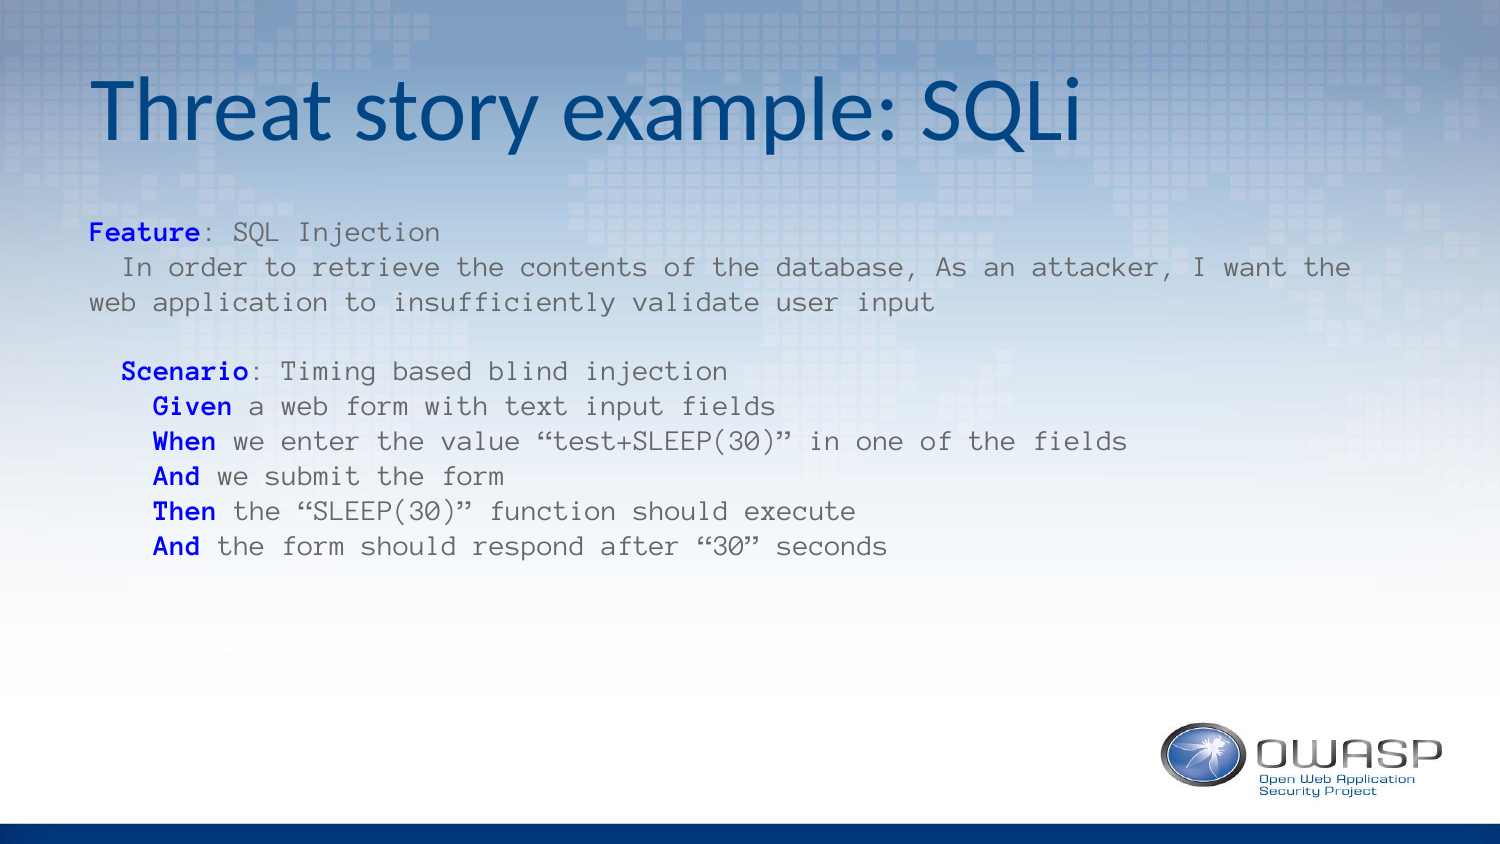

# Threat story example: SQLi
Feature: SQL Injection
  In order to retrieve the contents of the database, As an attacker, I want the web application to insufficiently validate user input
  Scenario: Timing based blind injection
    Given a web form with text input fields
    When we enter the value “test+SLEEP(30)” in one of the fields
    And we submit the form
    Then the “SLEEP(30)” function should execute
    And the form should respond after “30” seconds